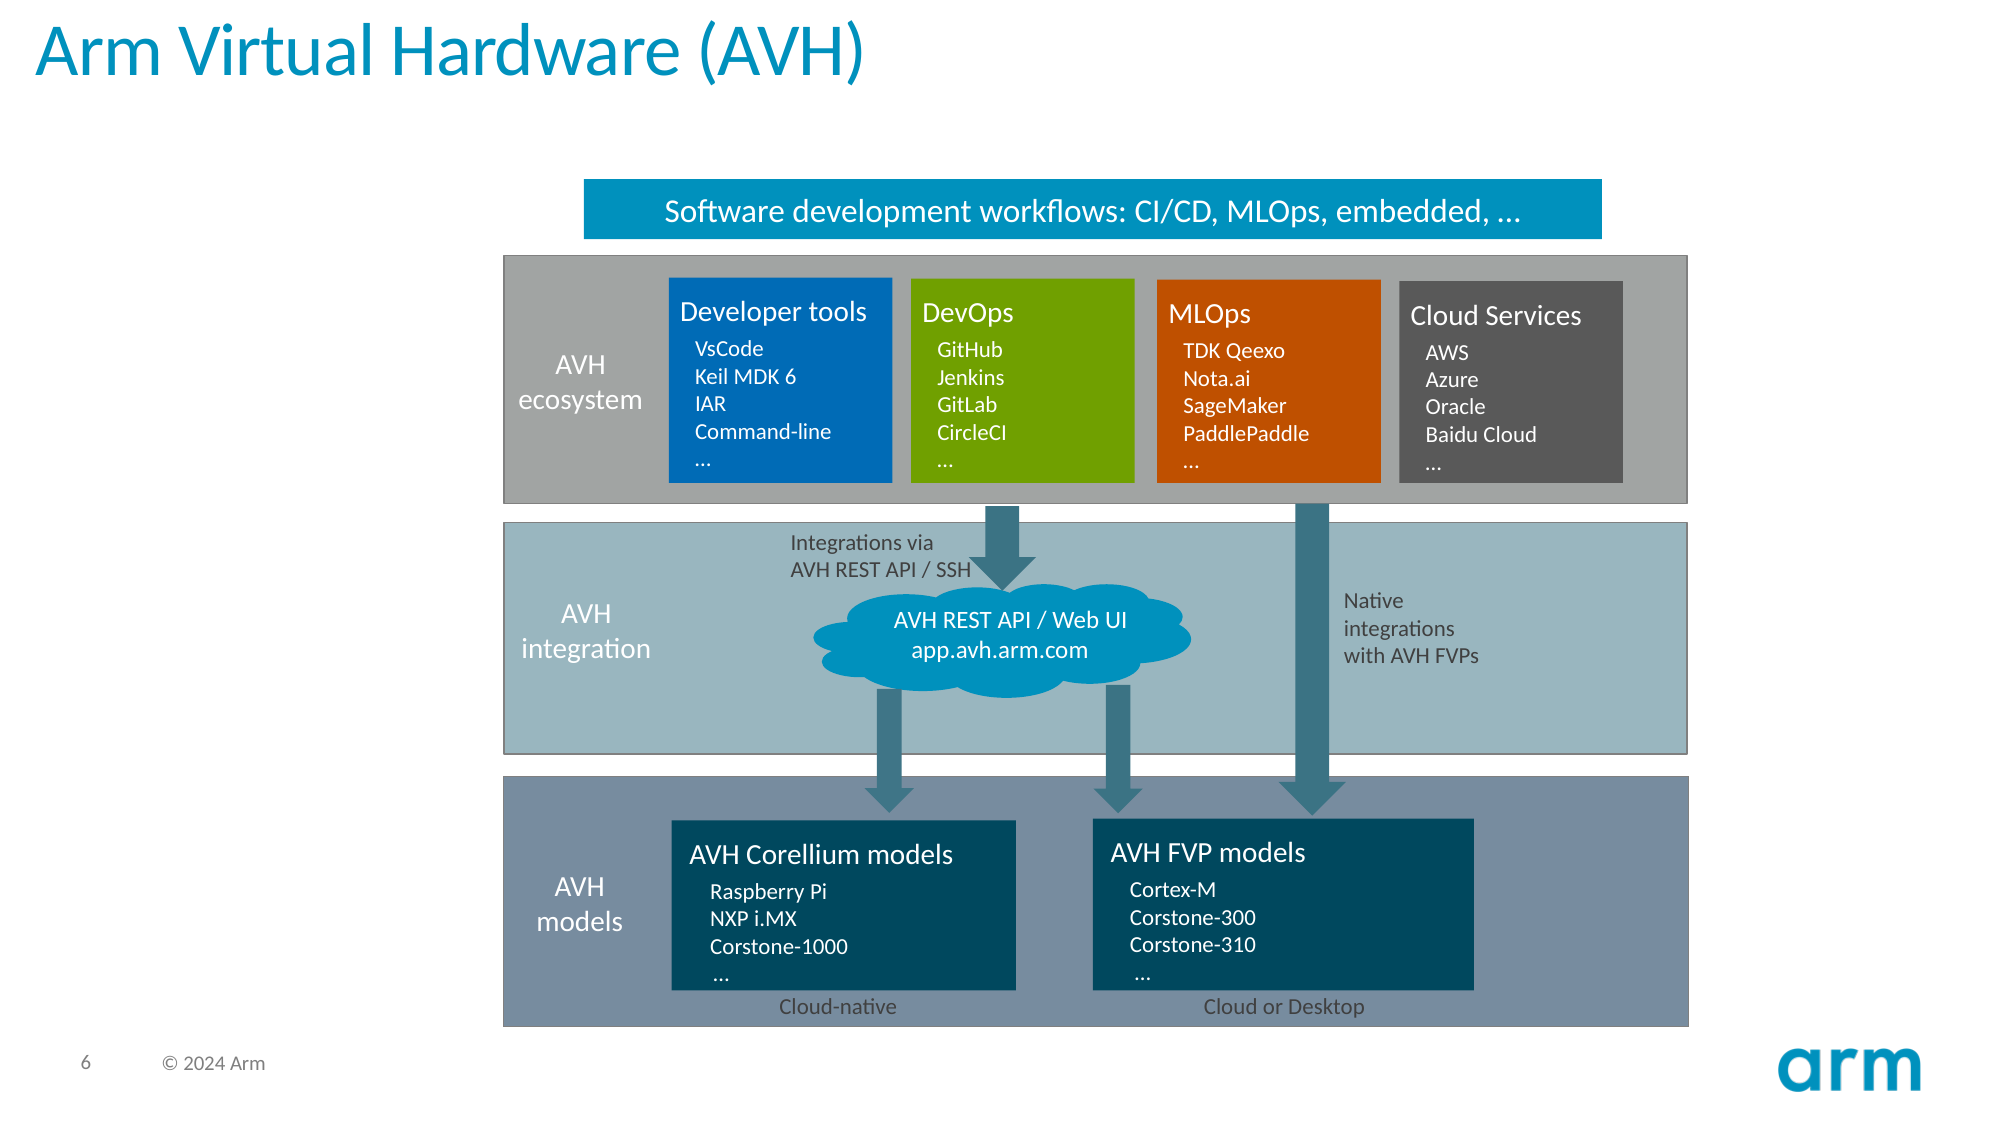

# Arm Virtual Hardware (AVH)
Software development workflows: CI/CD, MLOps, embedded, …

Developer tools
VsCode
Keil MDK 6
IAR
Command-line
…
DevOps
GitHub
Jenkins
GitLab
CircleCI
…
MLOps
TDK Qeexo
Nota.ai
SageMaker
PaddlePaddle
…
Cloud Services
AWS
Azure
Oracle
Baidu Cloud
…
AVH ecosystem
…

Integrations via
AVH REST API / SSH

Native integrations with AVH FVPs

AVH integration
 AVH REST API / Web UI
    app.avh.arm.com

 AVH FVP models
  Cortex-M
  Corstone-300
  Corstone-310
   …
 AVH Corellium models
  Raspberry Pi
  NXP i.MX
  Corstone-1000
   …
AVH models
Cloud or Desktop
Cloud-native